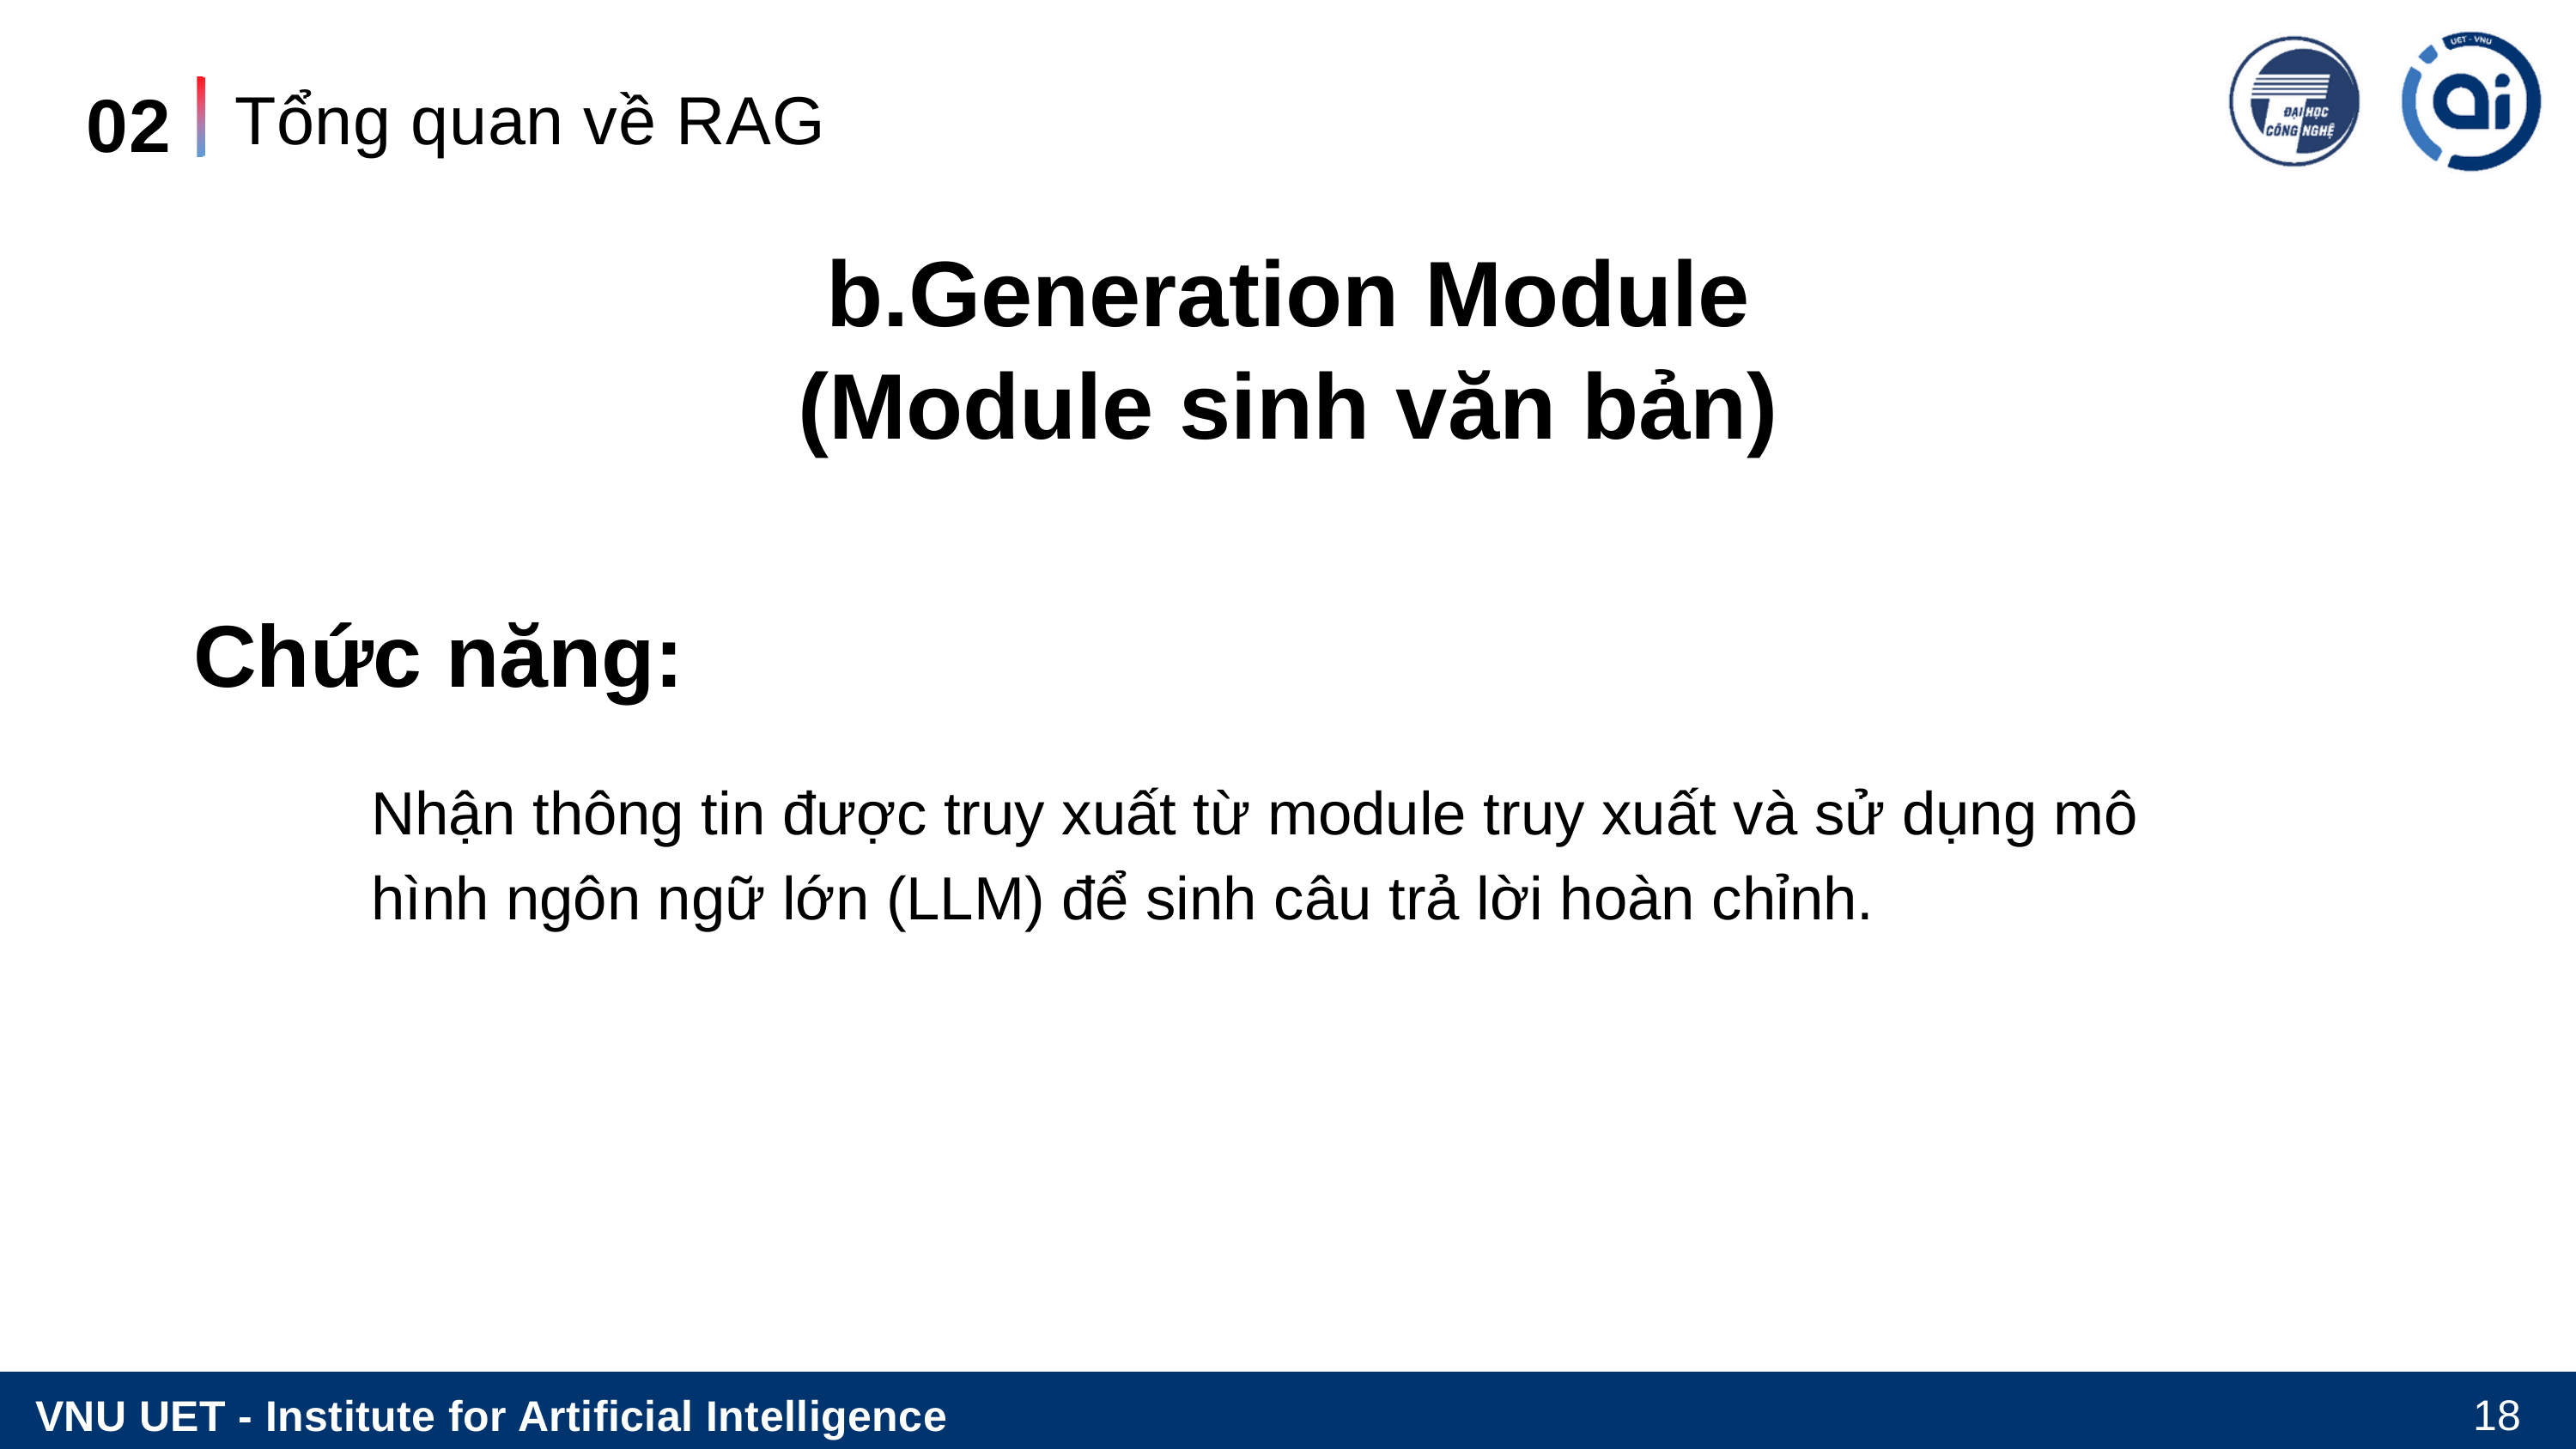

Tổng quan về RAG

02
b.Generation Module
(Module sinh văn bản)

Chức năng:
Nhận thông tin được truy xuất từ module truy xuất và sử dụng mô hình ngôn ngữ lớn (LLM) để sinh câu trả lời hoàn chỉnh.

18
VNU UET - Institute for Artificial Intelligence